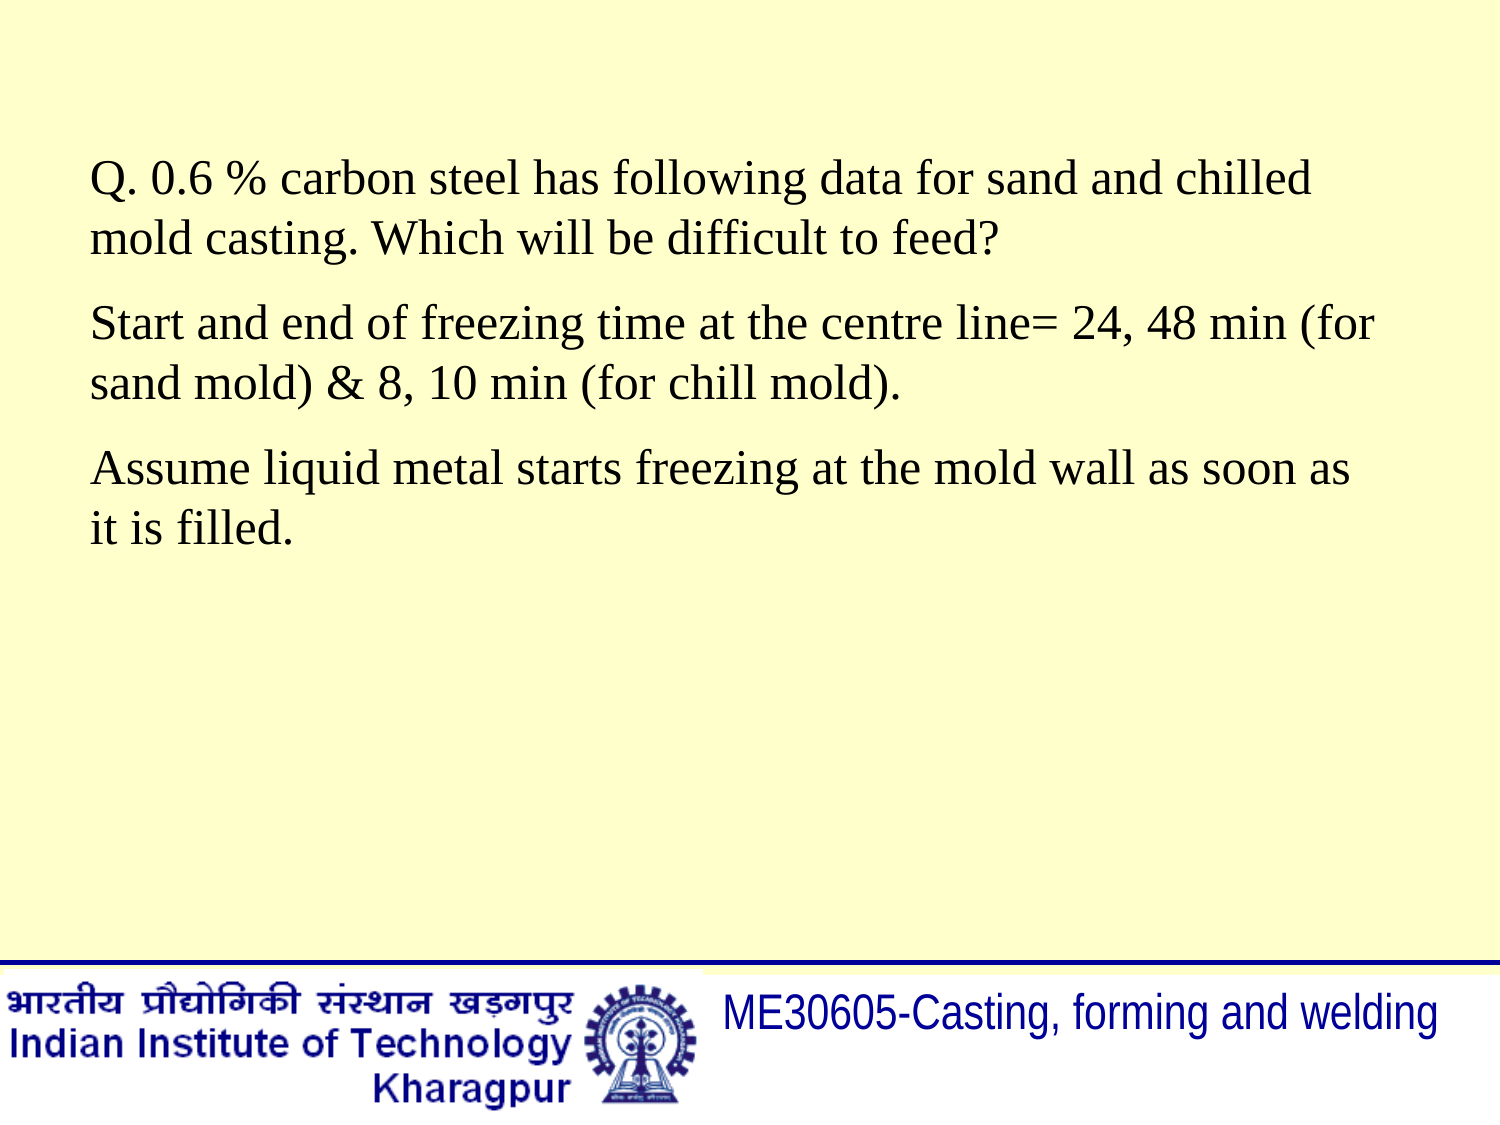

Q. 0.6 % carbon steel has following data for sand and chilled mold casting. Which will be difficult to feed?
Start and end of freezing time at the centre line= 24, 48 min (for sand mold) & 8, 10 min (for chill mold).
Assume liquid metal starts freezing at the mold wall as soon as it is filled.